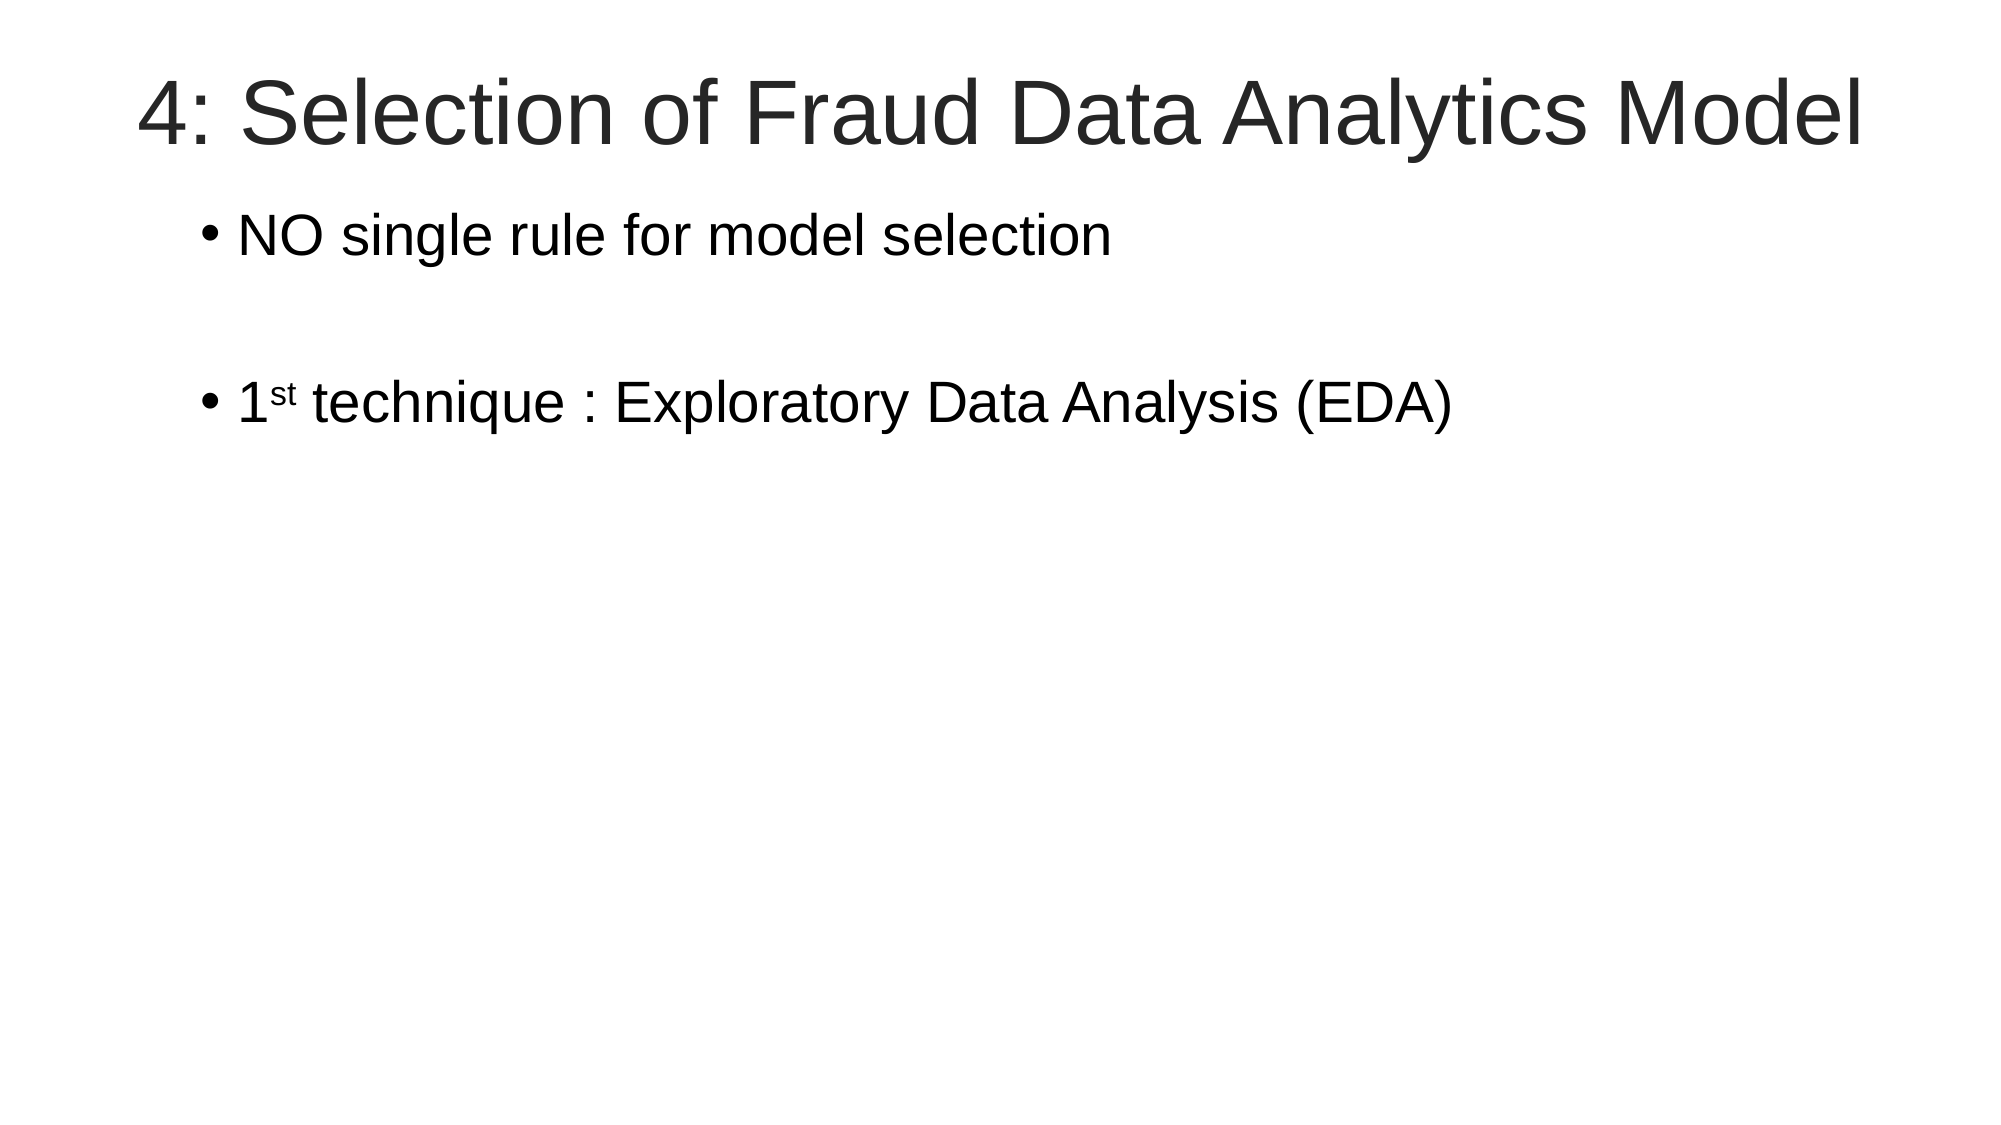

4: Selection of Fraud Data Analytics Model
NO single rule for model selection

1st technique : Exploratory Data Analysis (EDA)